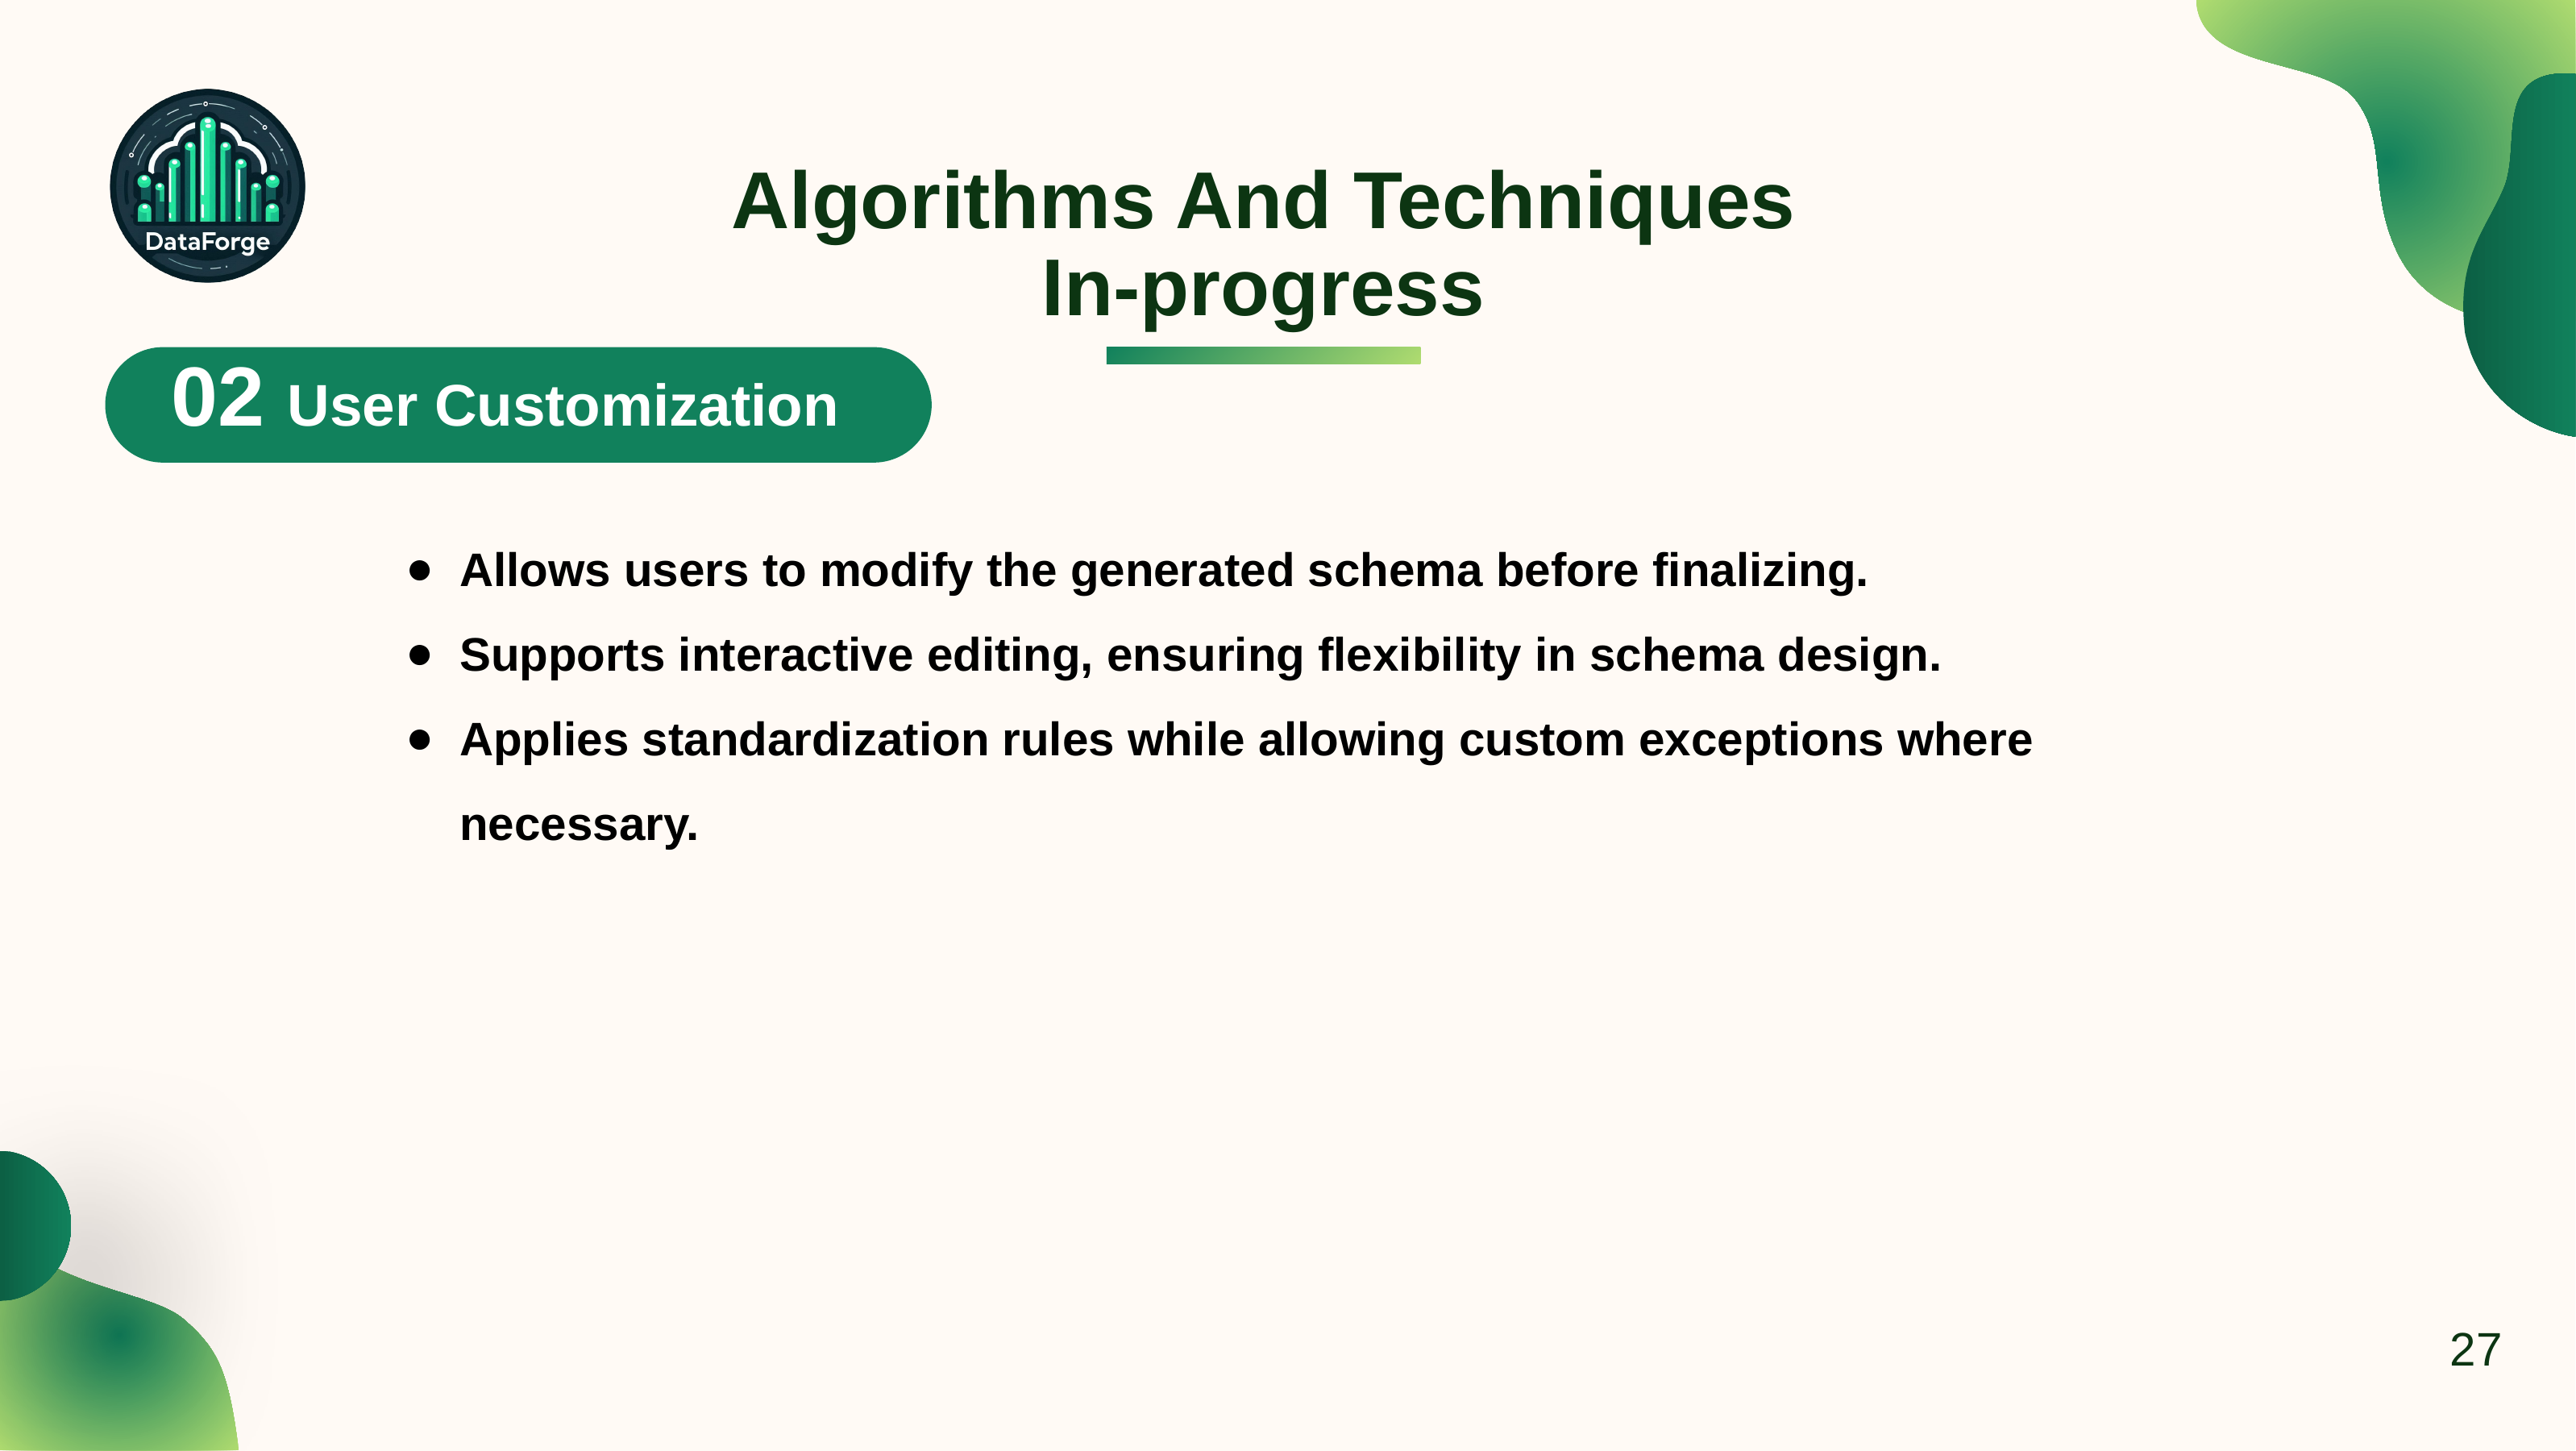

Algorithms And Techniques
In-progress

02 User Customization

Allows users to modify the generated schema before finalizing.
Supports interactive editing, ensuring flexibility in schema design.
Applies standardization rules while allowing custom exceptions where necessary.
27